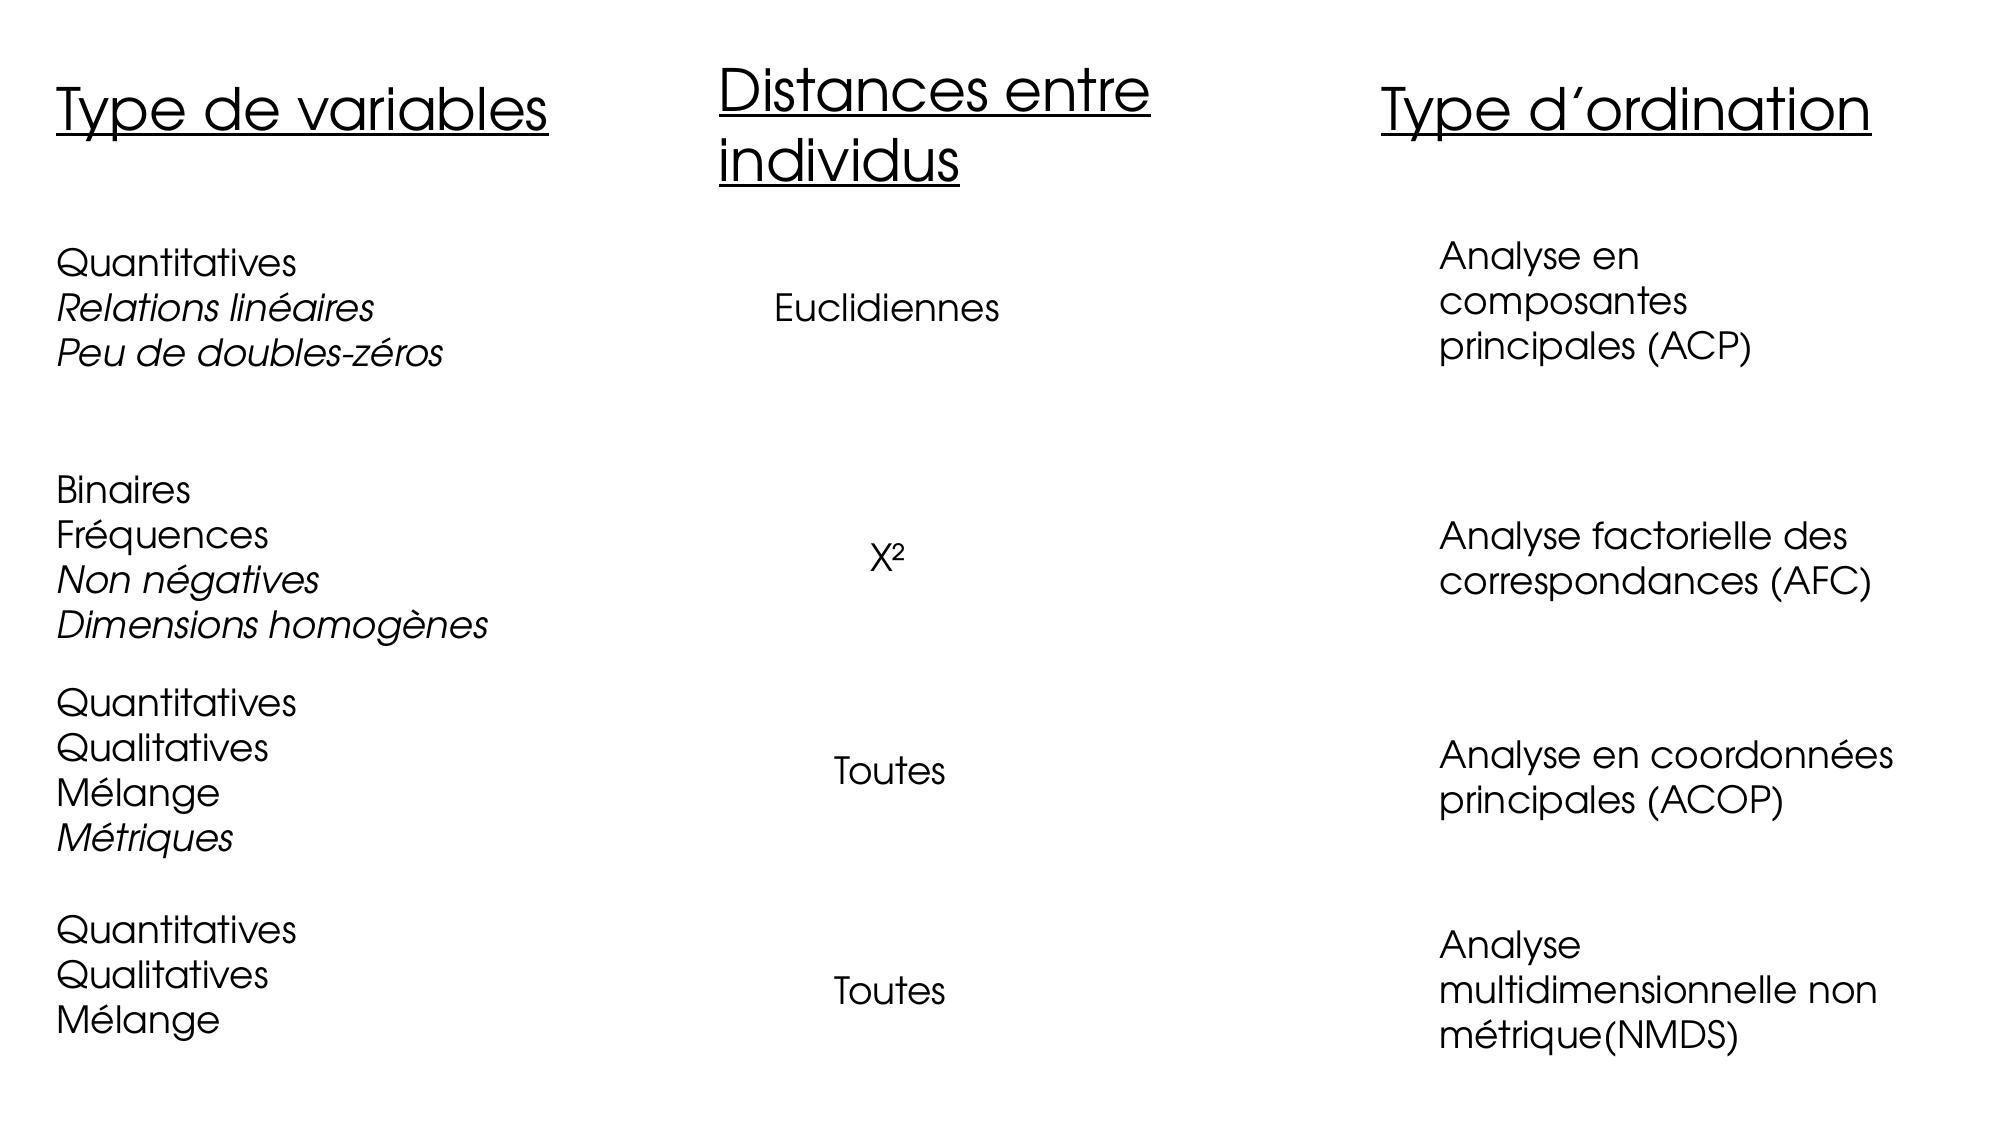

Distances entre individus
Type de variables
Type d’ordination
Analyse en composantes principales (ACP)
Quantitatives
Relations linéaires
Peu de doubles-zéros
Euclidiennes
Binaires
Fréquences
Non négatives
Dimensions homogènes
Analyse factorielle des correspondances (AFC)
X²
Quantitatives
Qualitatives
Mélange
Métriques
Analyse en coordonnées principales (ACOP)
Toutes
Quantitatives
Qualitatives
Mélange
Analyse multidimensionnelle non métrique(NMDS)
Toutes